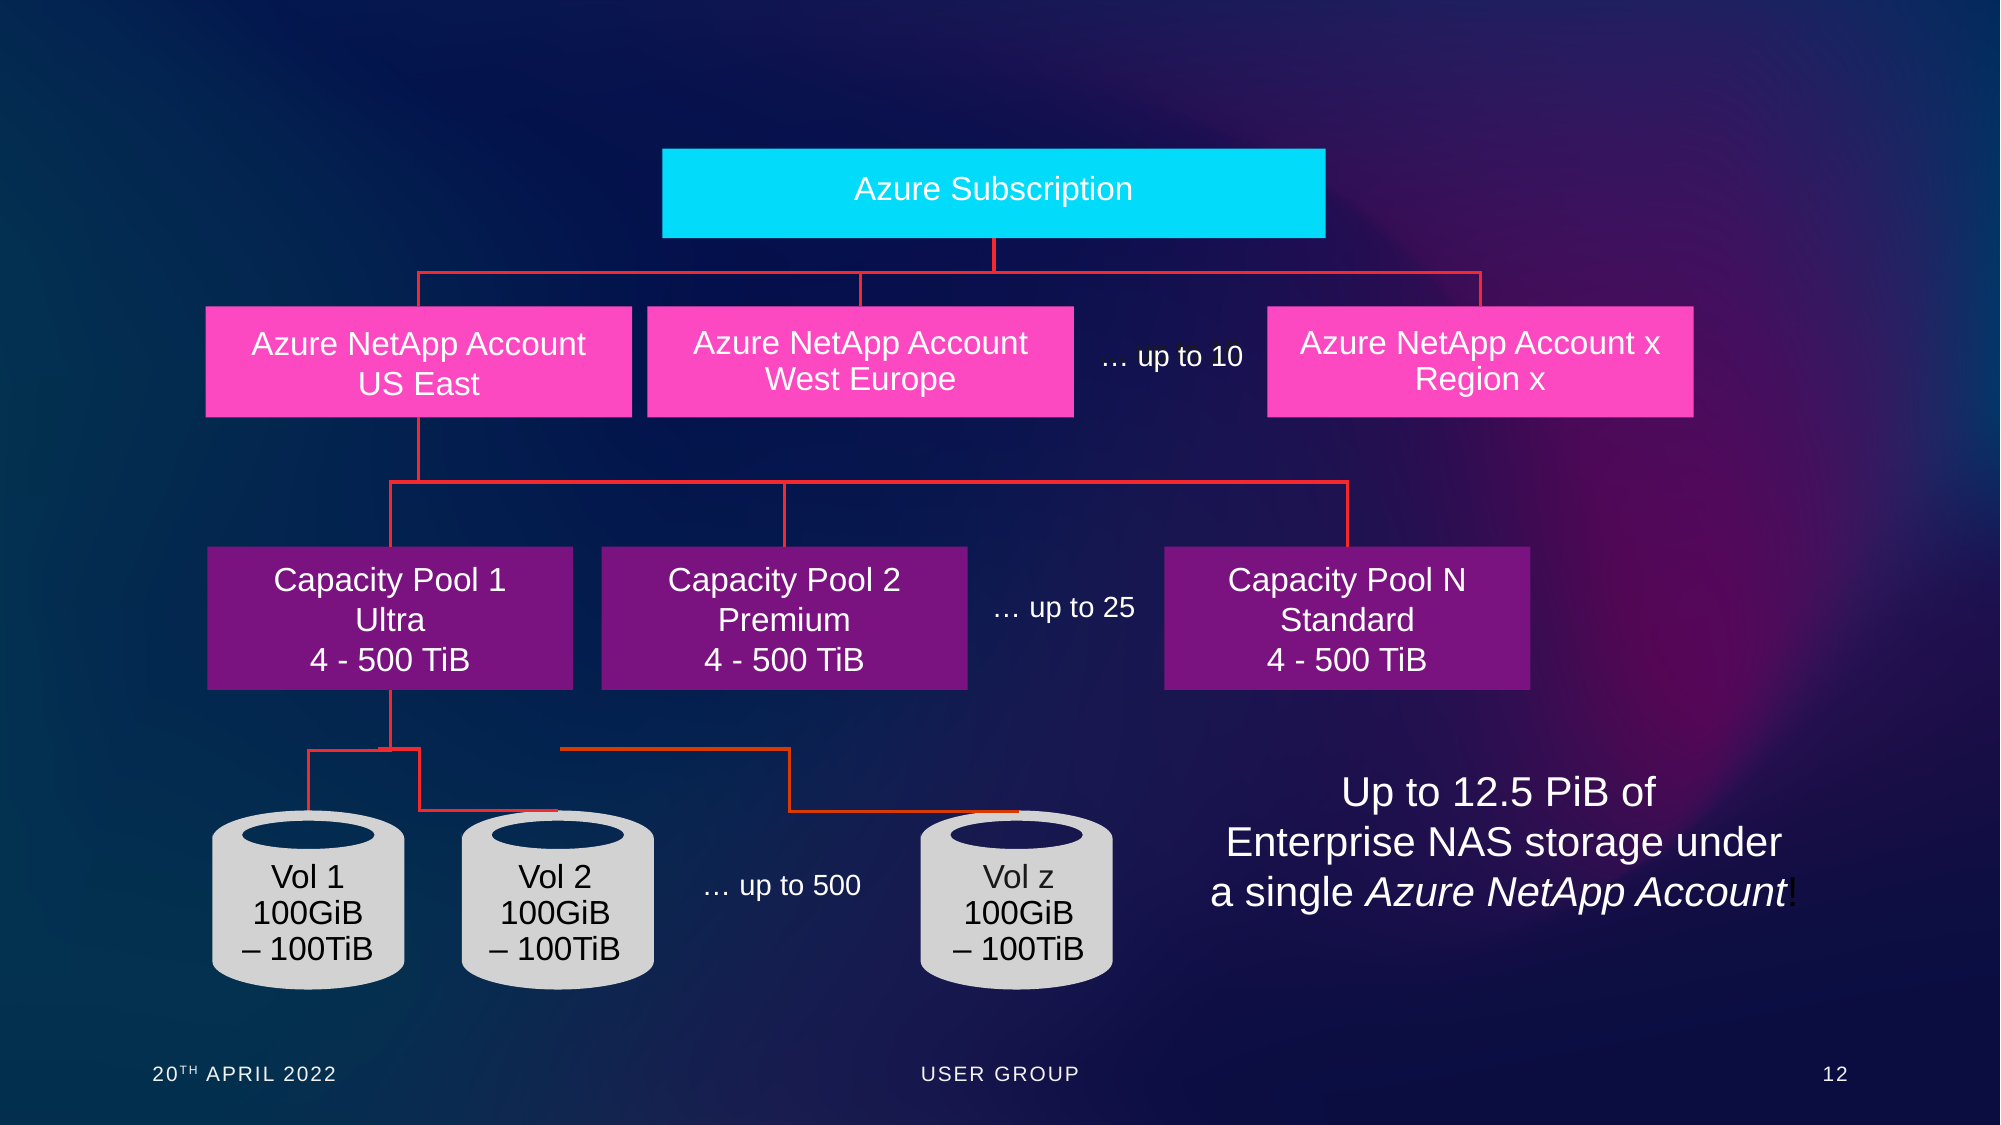

Azure Subscription
Azure NetApp Account
US East
Azure NetApp Account
West Europe
Azure NetApp Account x
Region x
… up to 10
… up to 10
Capacity Pool 1
Ultra
4 - 500 TiB
Capacity Pool 2
Premium
4 - 500 TiB
Capacity Pool N
Standard
4 - 500 TiB
… up to 25

Vol 2
100GiB
– 100TiB

Vol z
100GiB
– 100TiB

Vol 1
100GiB
– 100TiB
Up to 12.5 PiB of
Enterprise NAS storage under
a single Azure NetApp Account!
… up to 500
20th April 2022
User group
12